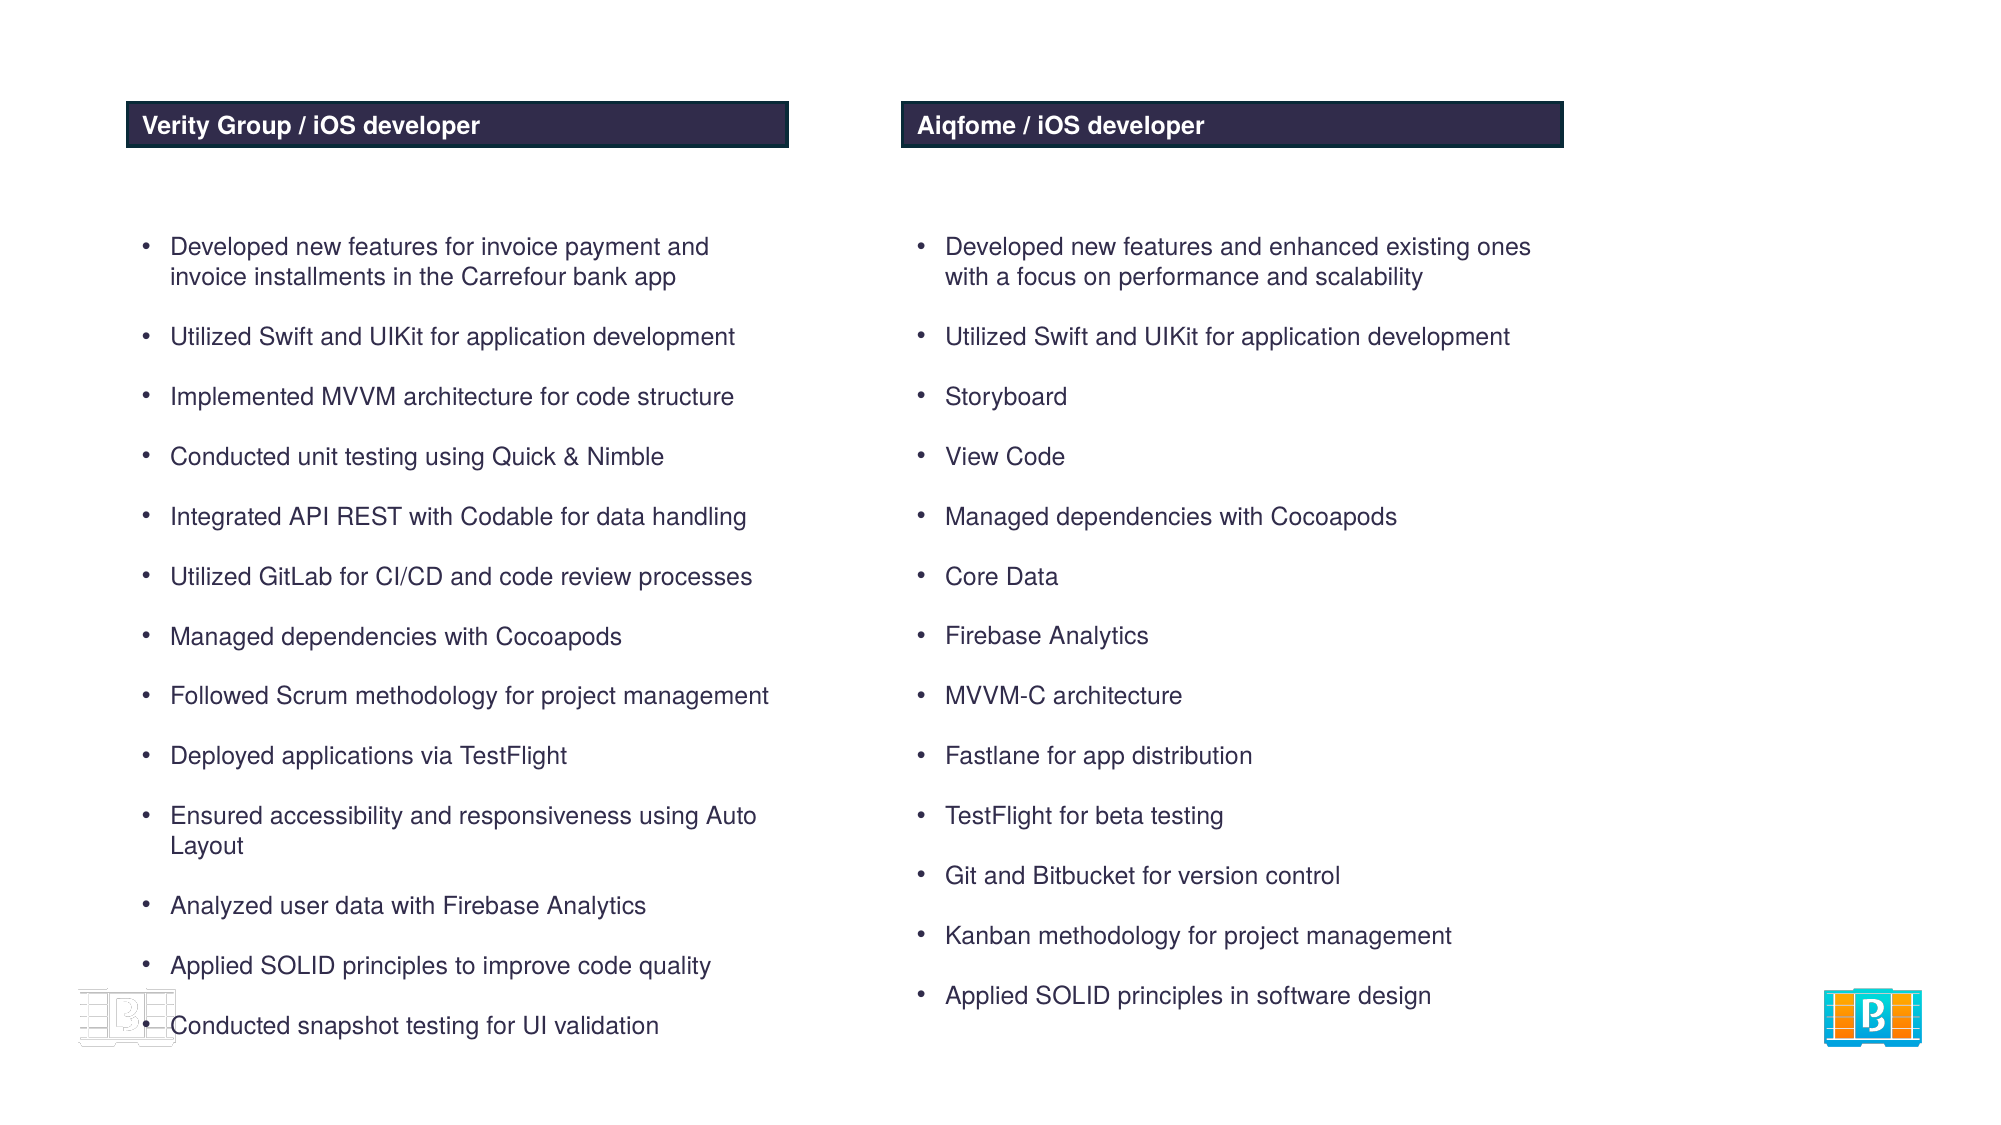

Verity Group / iOS developer
Aiqfome / iOS developer
Developed new features for invoice payment and invoice installments in the Carrefour bank app

Utilized Swift and UIKit for application development

Implemented MVVM architecture for code structure

Conducted unit testing using Quick & Nimble

Integrated API REST with Codable for data handling

Utilized GitLab for CI/CD and code review processes

Managed dependencies with Cocoapods

Followed Scrum methodology for project management

Deployed applications via TestFlight

Ensured accessibility and responsiveness using Auto Layout

Analyzed user data with Firebase Analytics

Applied SOLID principles to improve code quality

Conducted snapshot testing for UI validation
Developed new features and enhanced existing ones with a focus on performance and scalability

Utilized Swift and UIKit for application development

Storyboard

View Code

Managed dependencies with Cocoapods

Core Data

Firebase Analytics

MVVM-C architecture

Fastlane for app distribution

TestFlight for beta testing

Git and Bitbucket for version control

Kanban methodology for project management

Applied SOLID principles in software design